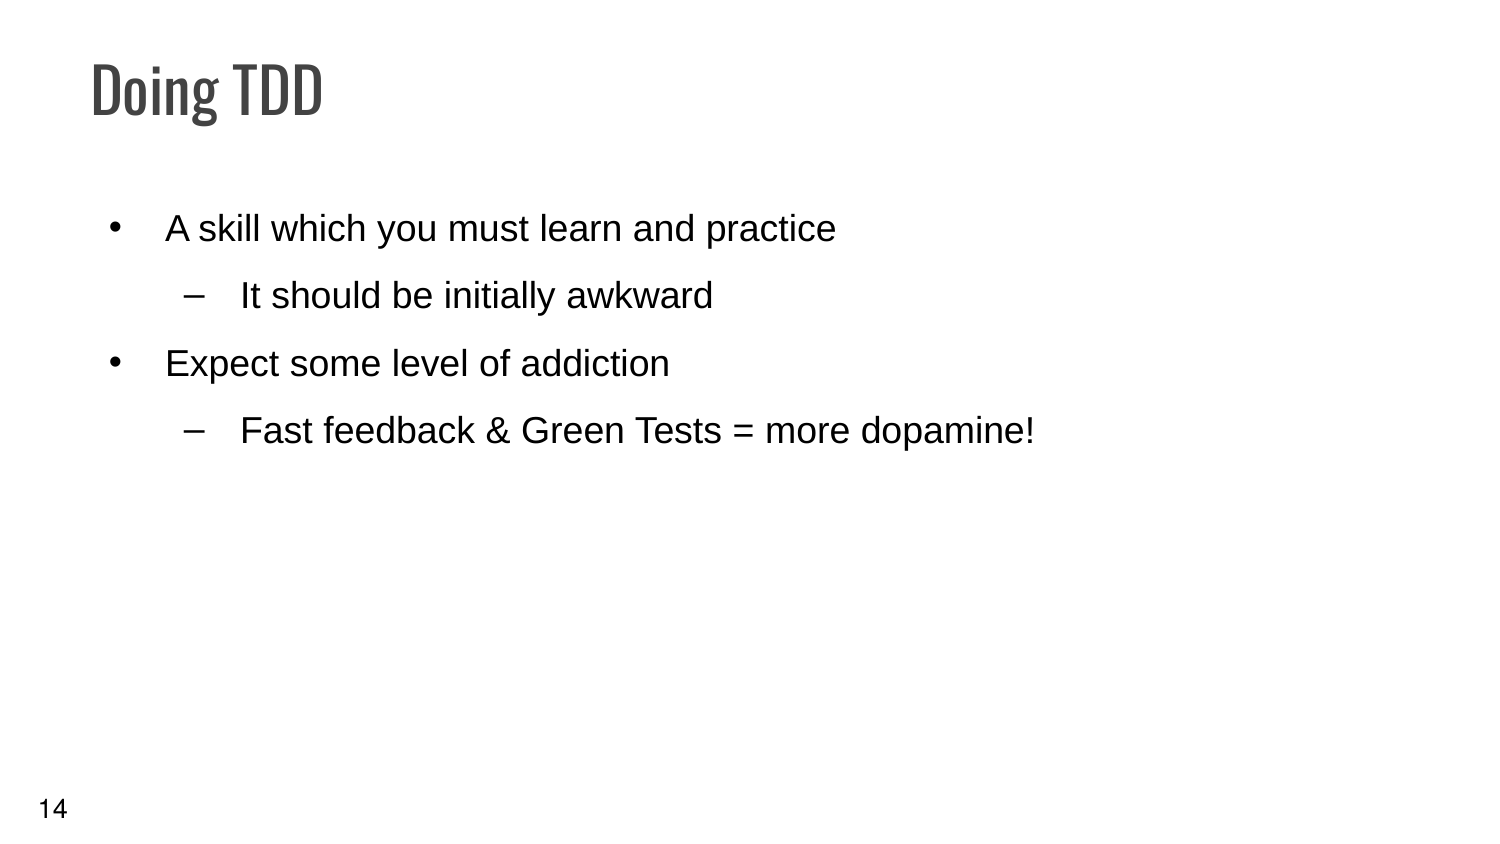

# Doing TDD
A skill which you must learn and practice
It should be initially awkward
Expect some level of addiction
Fast feedback & Green Tests = more dopamine!
14